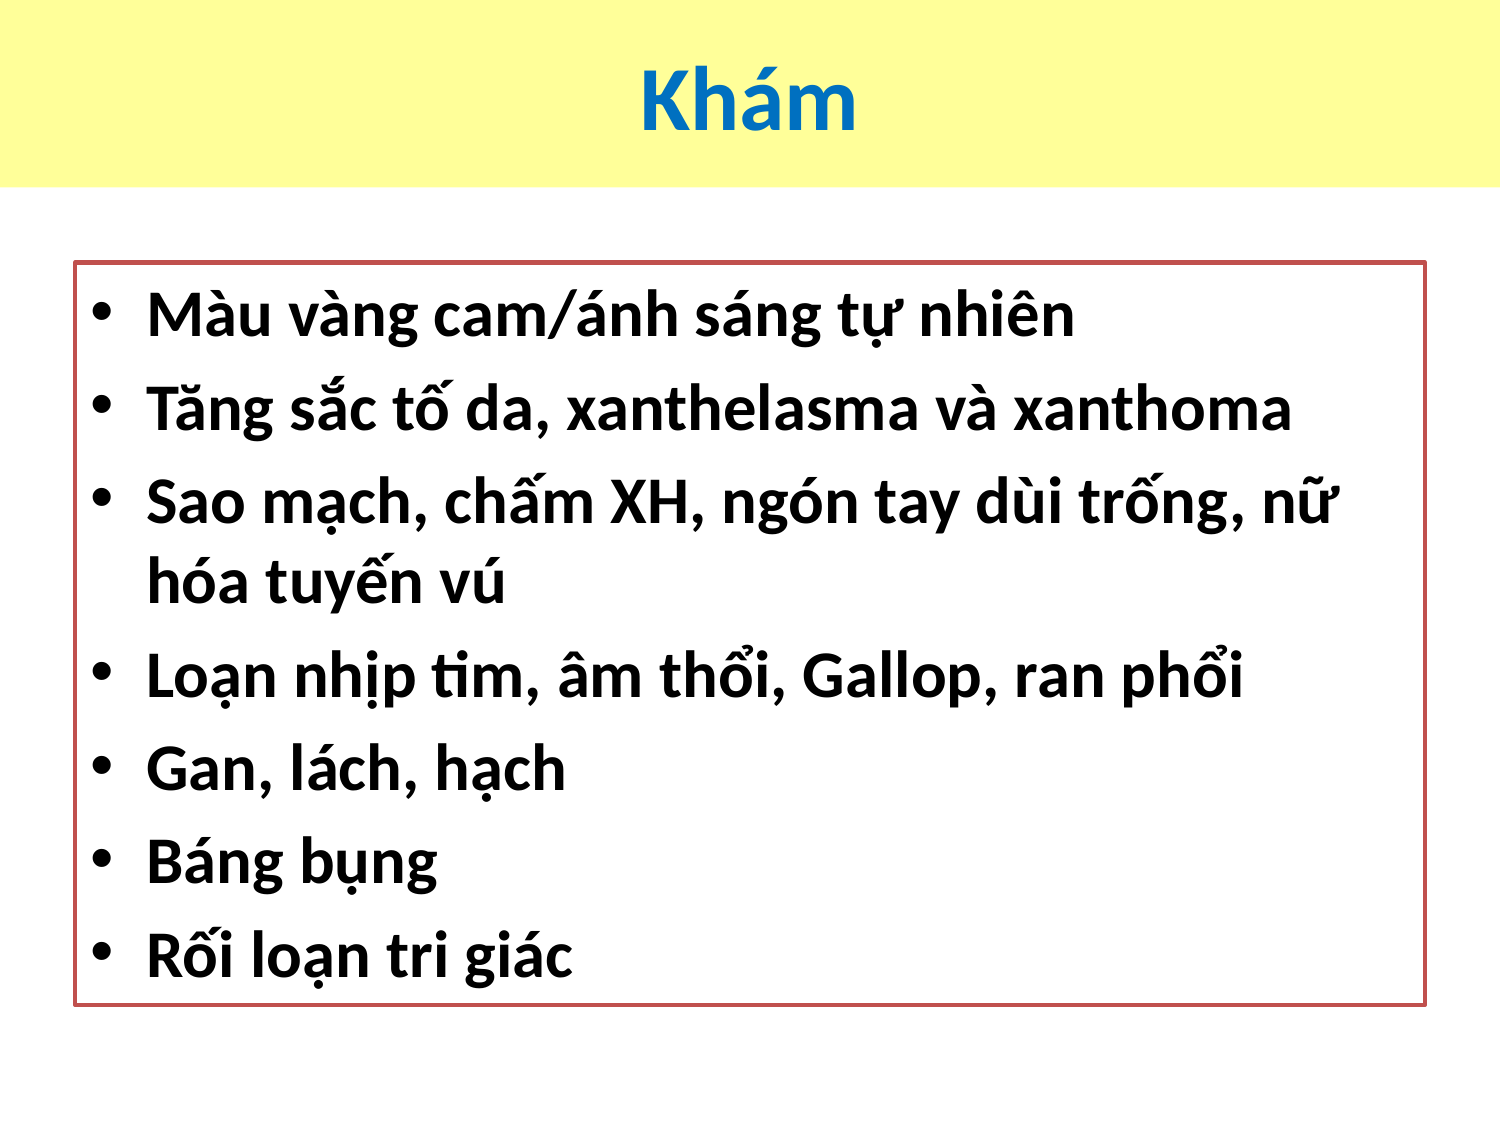

# Khám
Màu vàng cam/ánh sáng tự nhiên
Tăng sắc tố da, xanthelasma và xanthoma
Sao mạch, chấm XH, ngón tay dùi trống, nữ hóa tuyến vú
Loạn nhịp tim, âm thổi, Gallop, ran phổi
Gan, lách, hạch
Báng bụng
Rối loạn tri giác